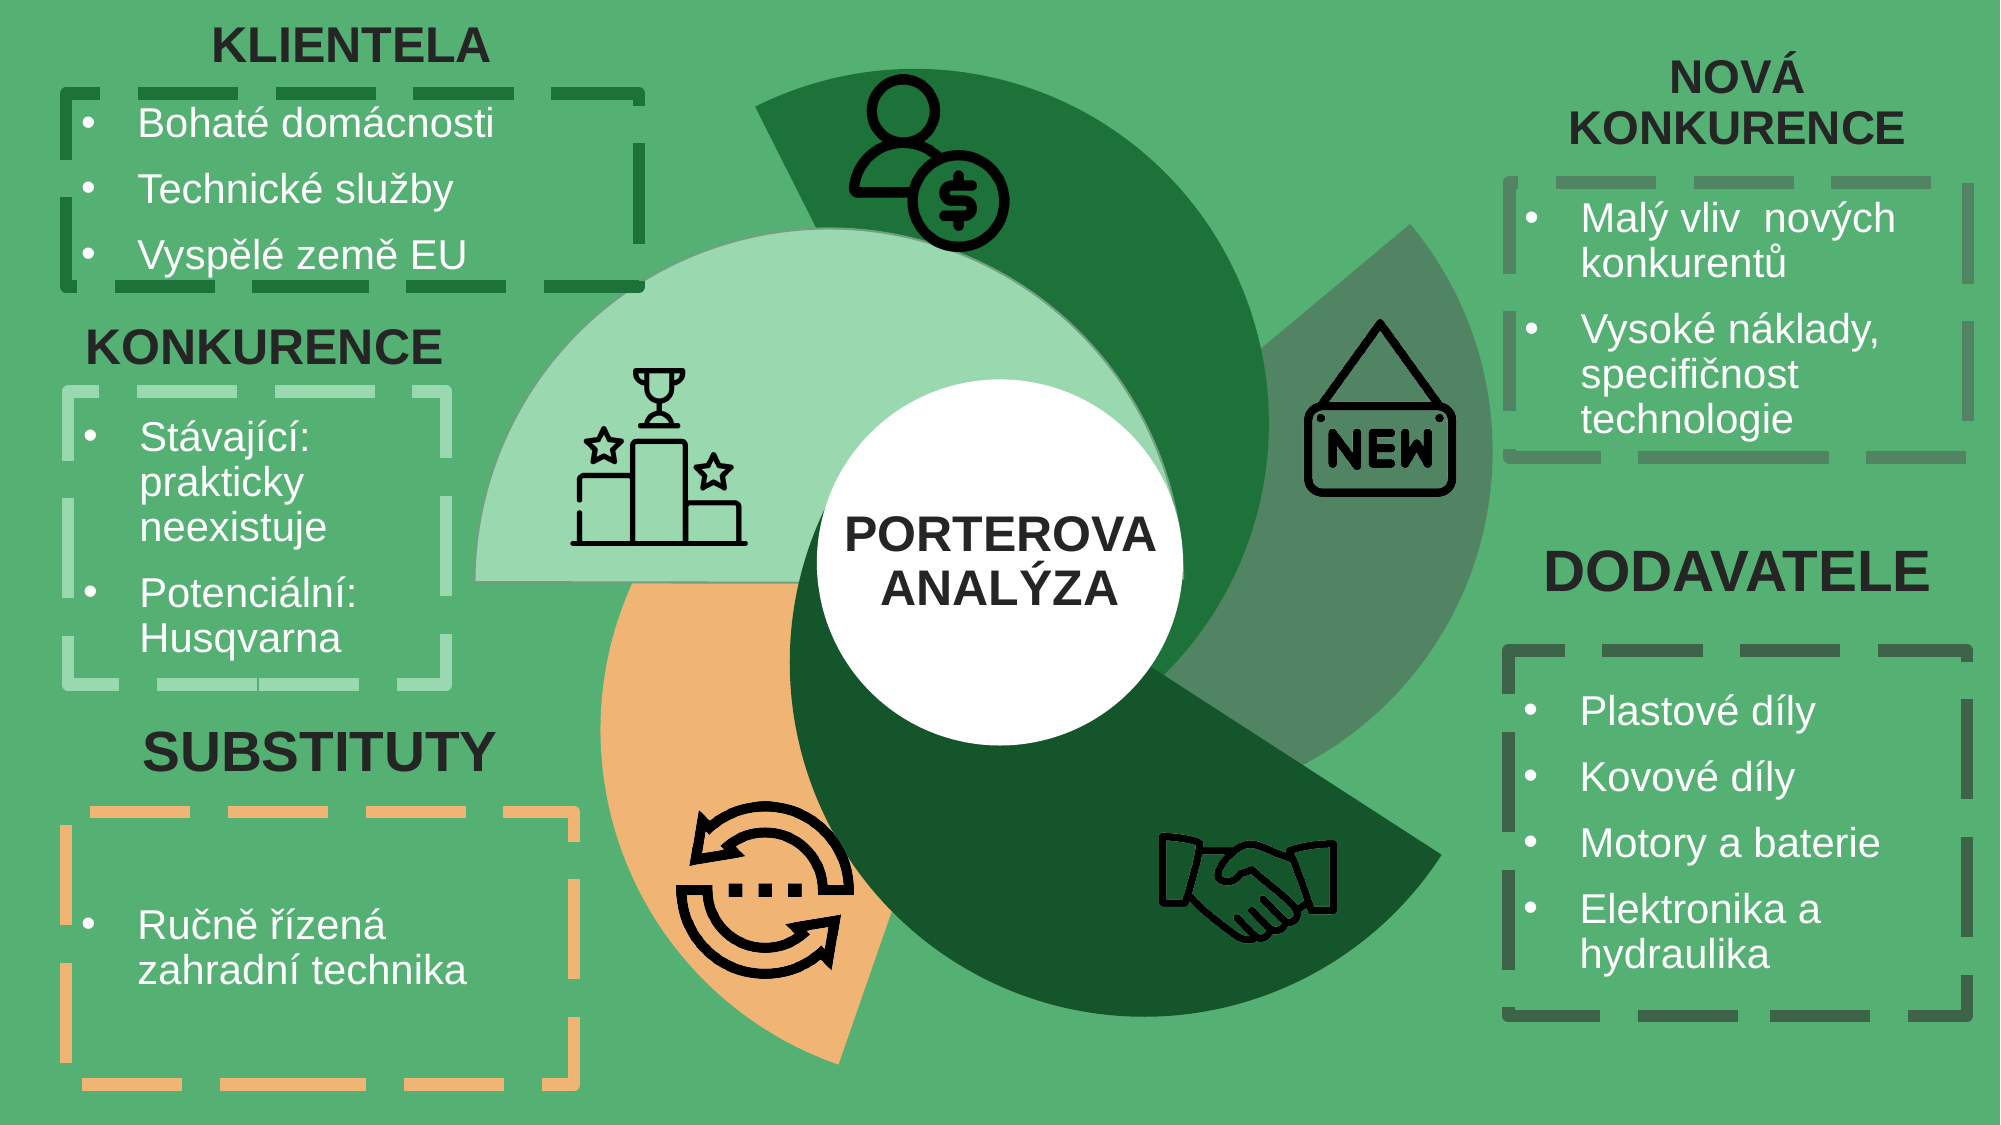

KLIENTELA
NOVÁ KONKURENCE
Bohaté domácnosti
Technické služby
Vyspělé země EU
Malý vliv  nových konkurentů
Vysoké náklady, specifičnost technologie
KONKURENCE
PORTEROVA ANALÝZA
Stávající: prakticky neexistuje
Potenciální: Husqvarna
DODAVATELE
Plastové díly
Kovové díly
Motory a baterie
Elektronika a hydraulika
SUBSTITUTY
Ručně řízená zahradní technika